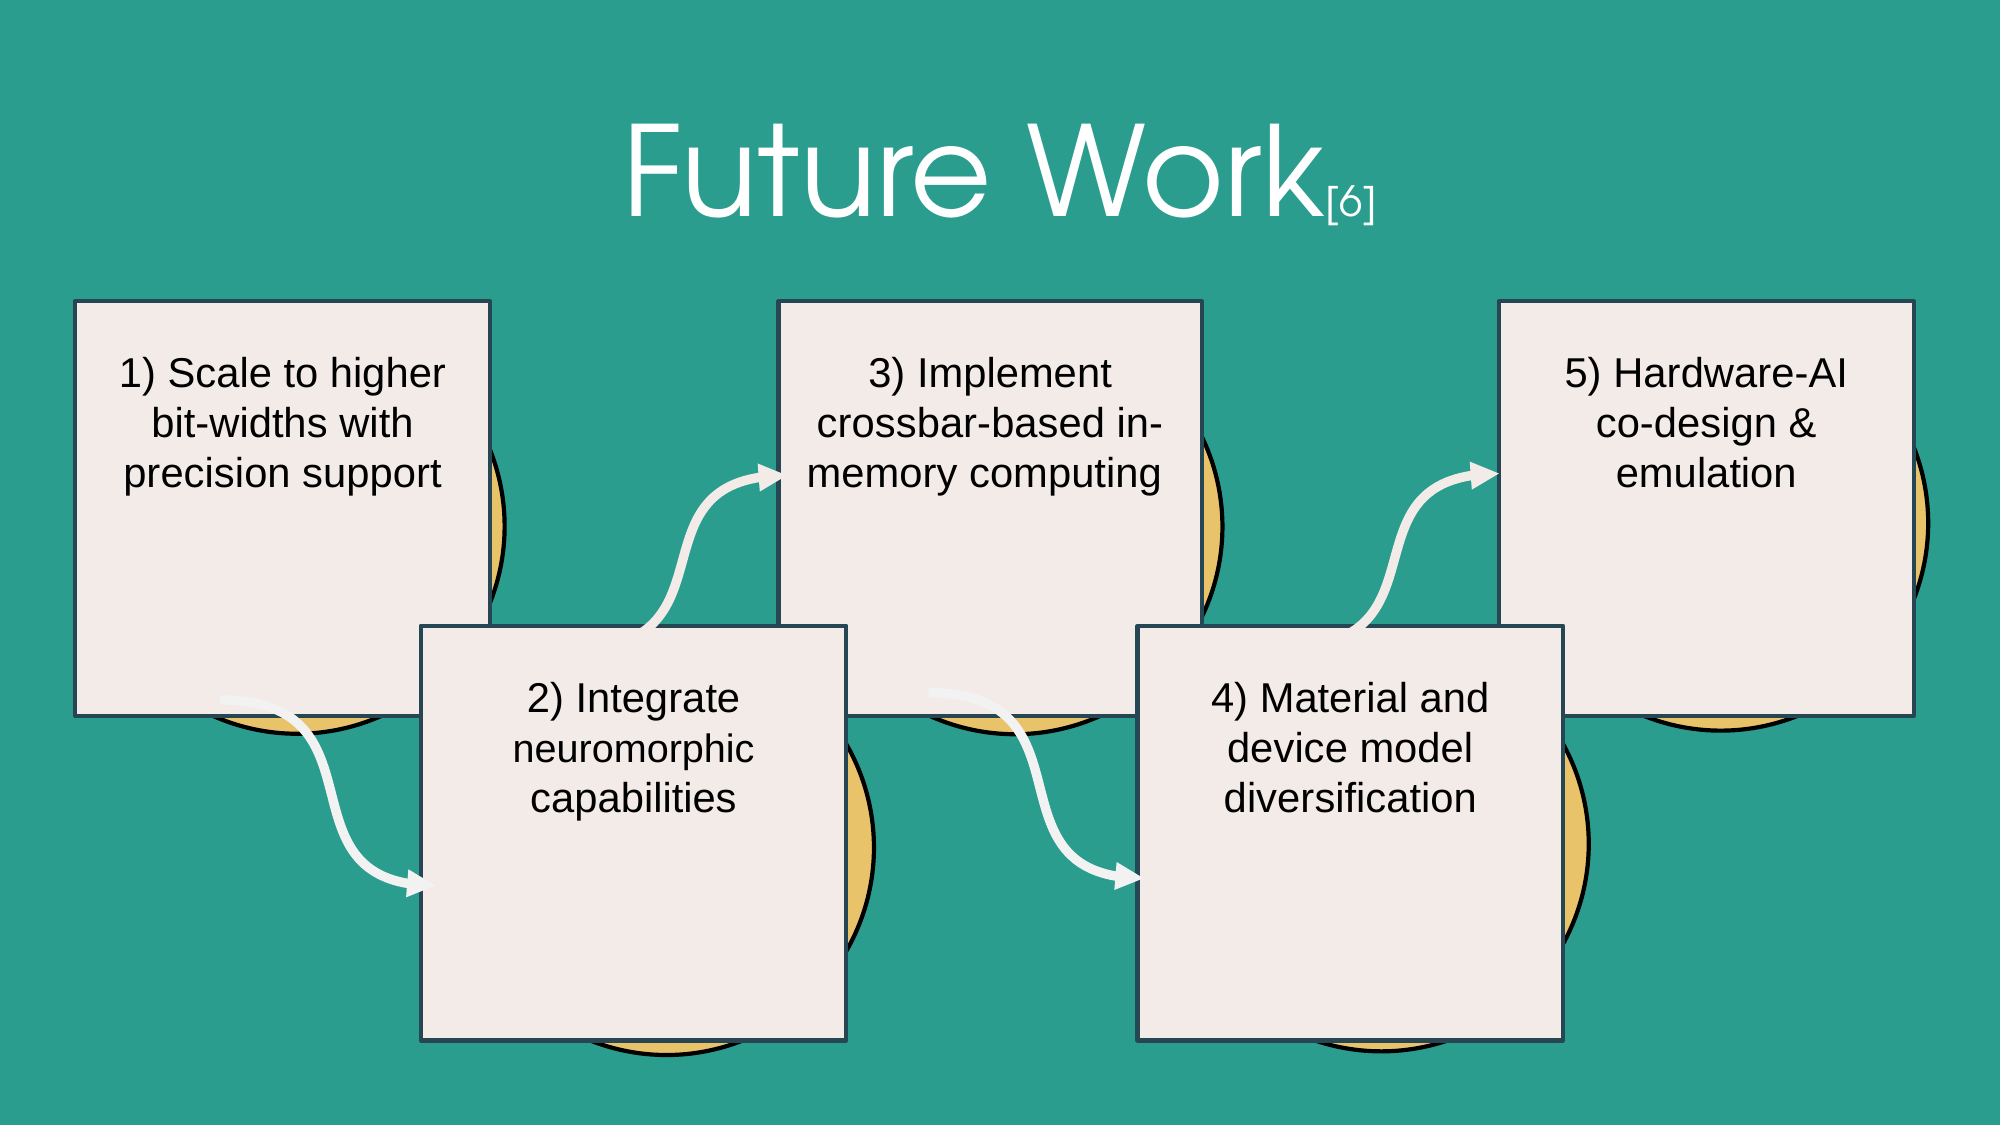

# Future Work[6]
1) Scale to higher bit-widths with precision support
3) Implement crossbar-based in-memory computing
5) Hardware‑AI co‑design & emulation
2) Integrate neuromorphic capabilities
4) Material and device model diversification